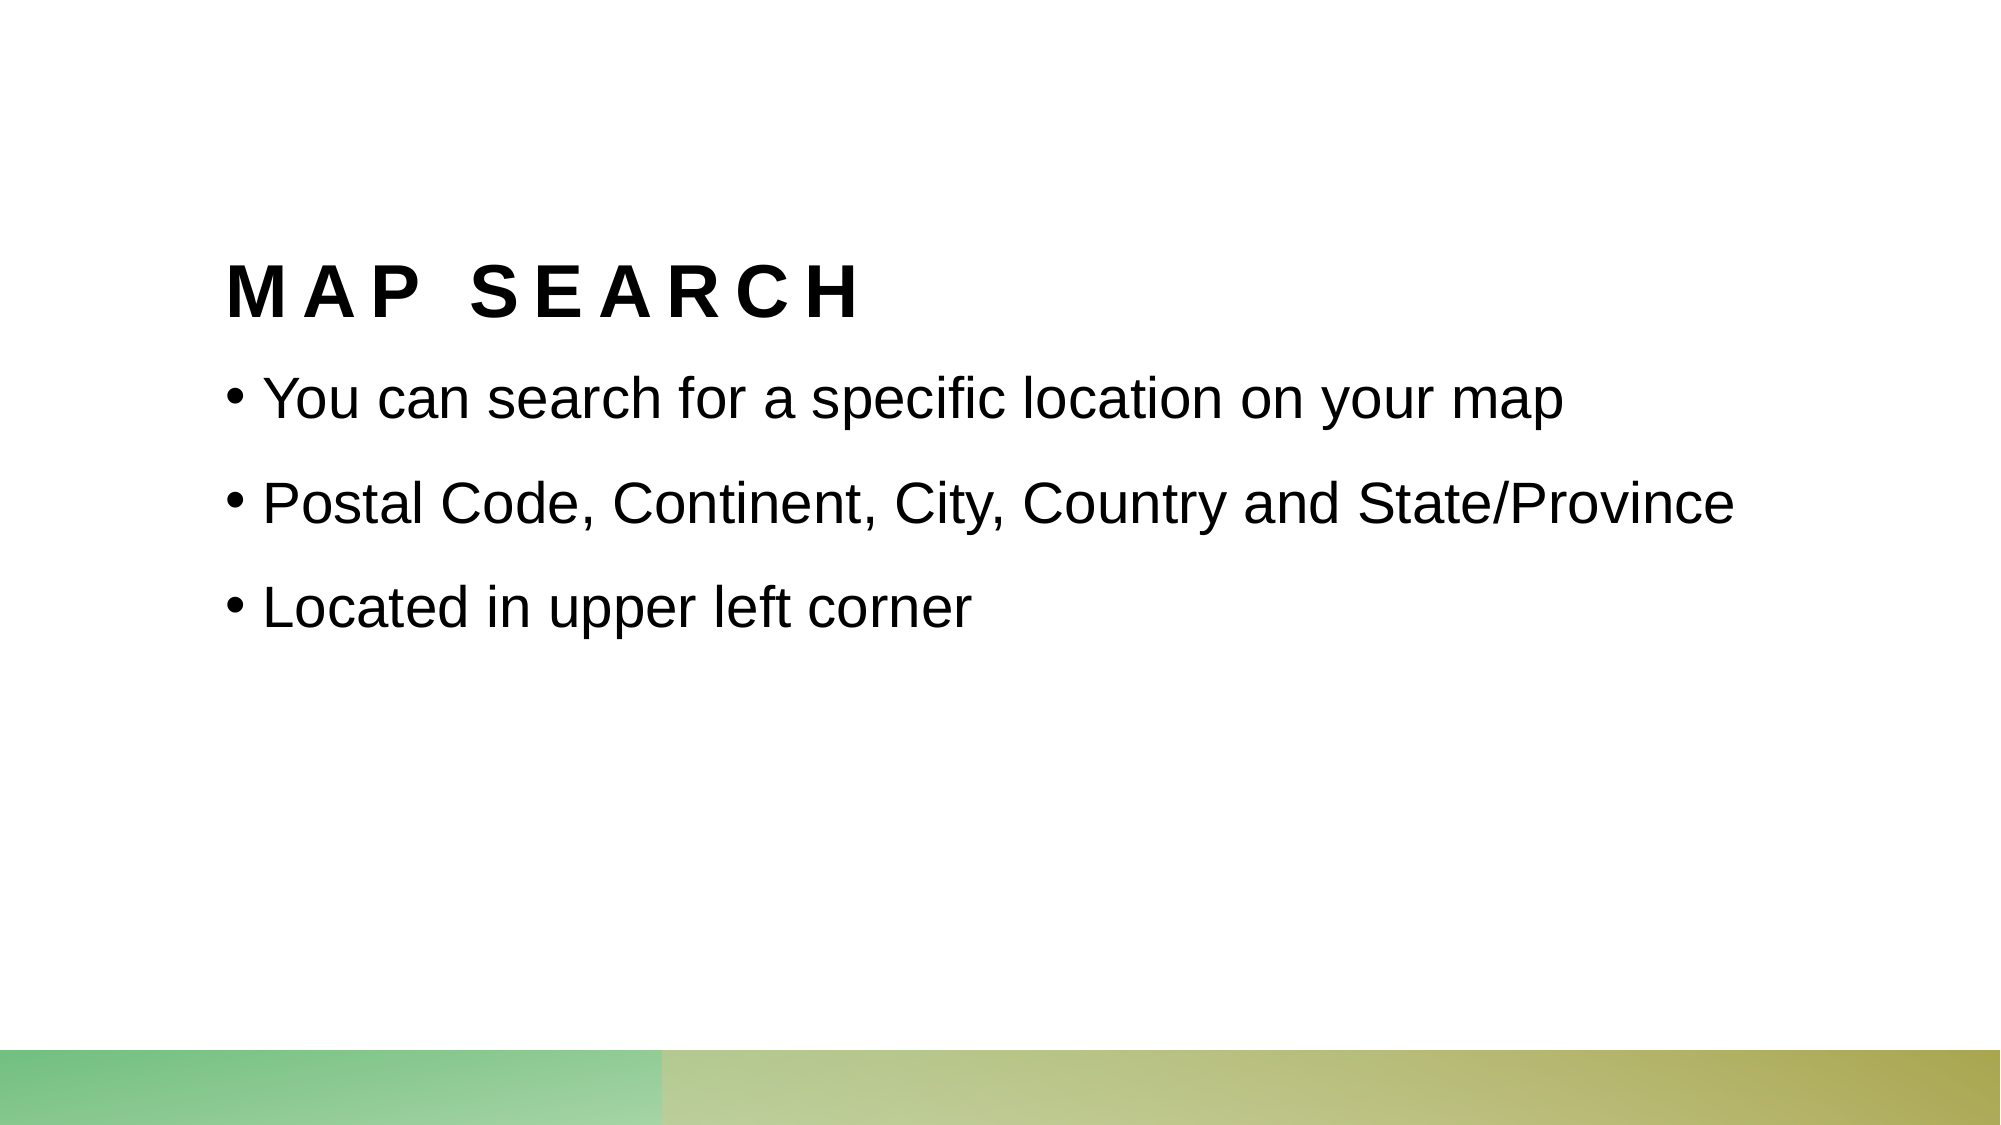

# Map search
You can search for a specific location on your map
Postal Code, Continent, City, Country and State/Province
Located in upper left corner